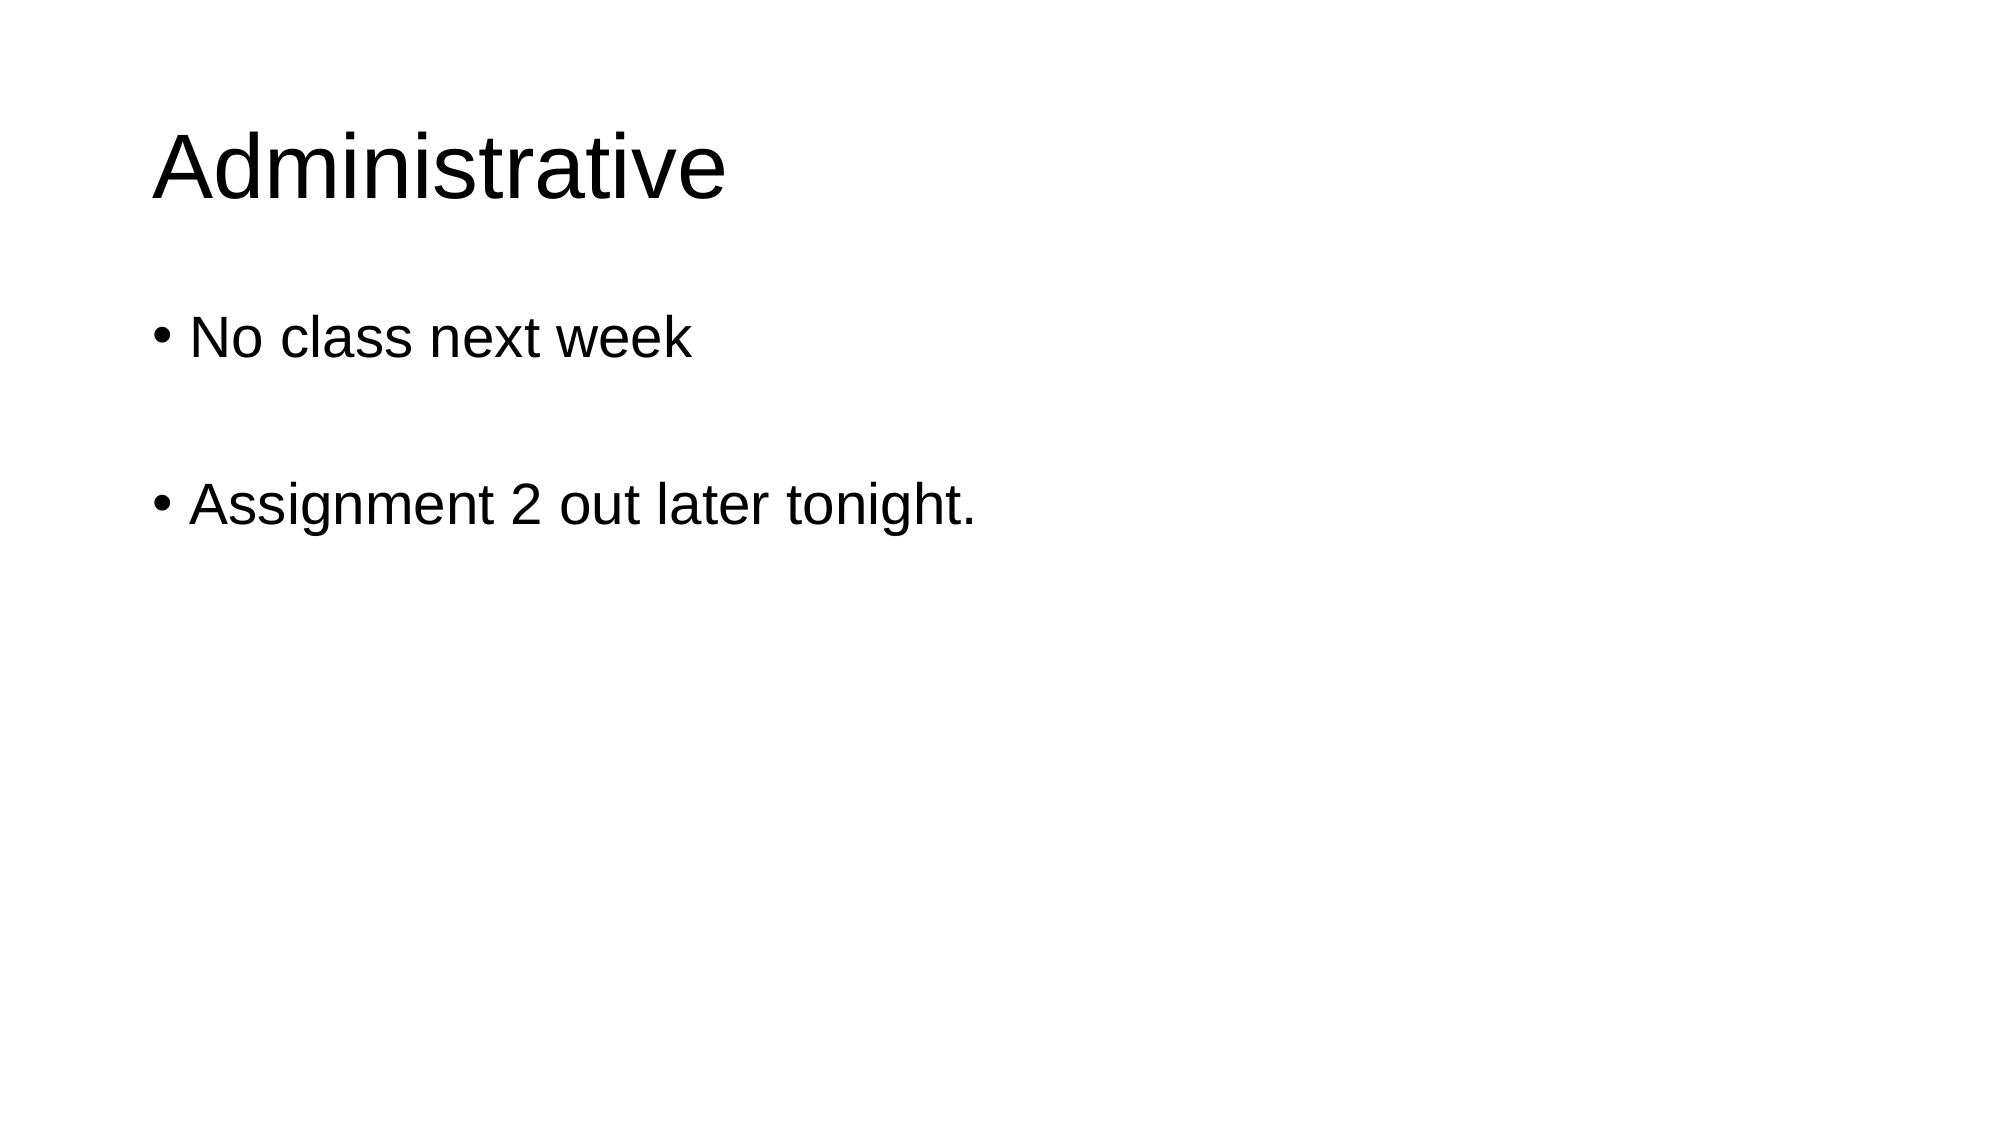

# Administrative
No class next week

Assignment 2 out later tonight.